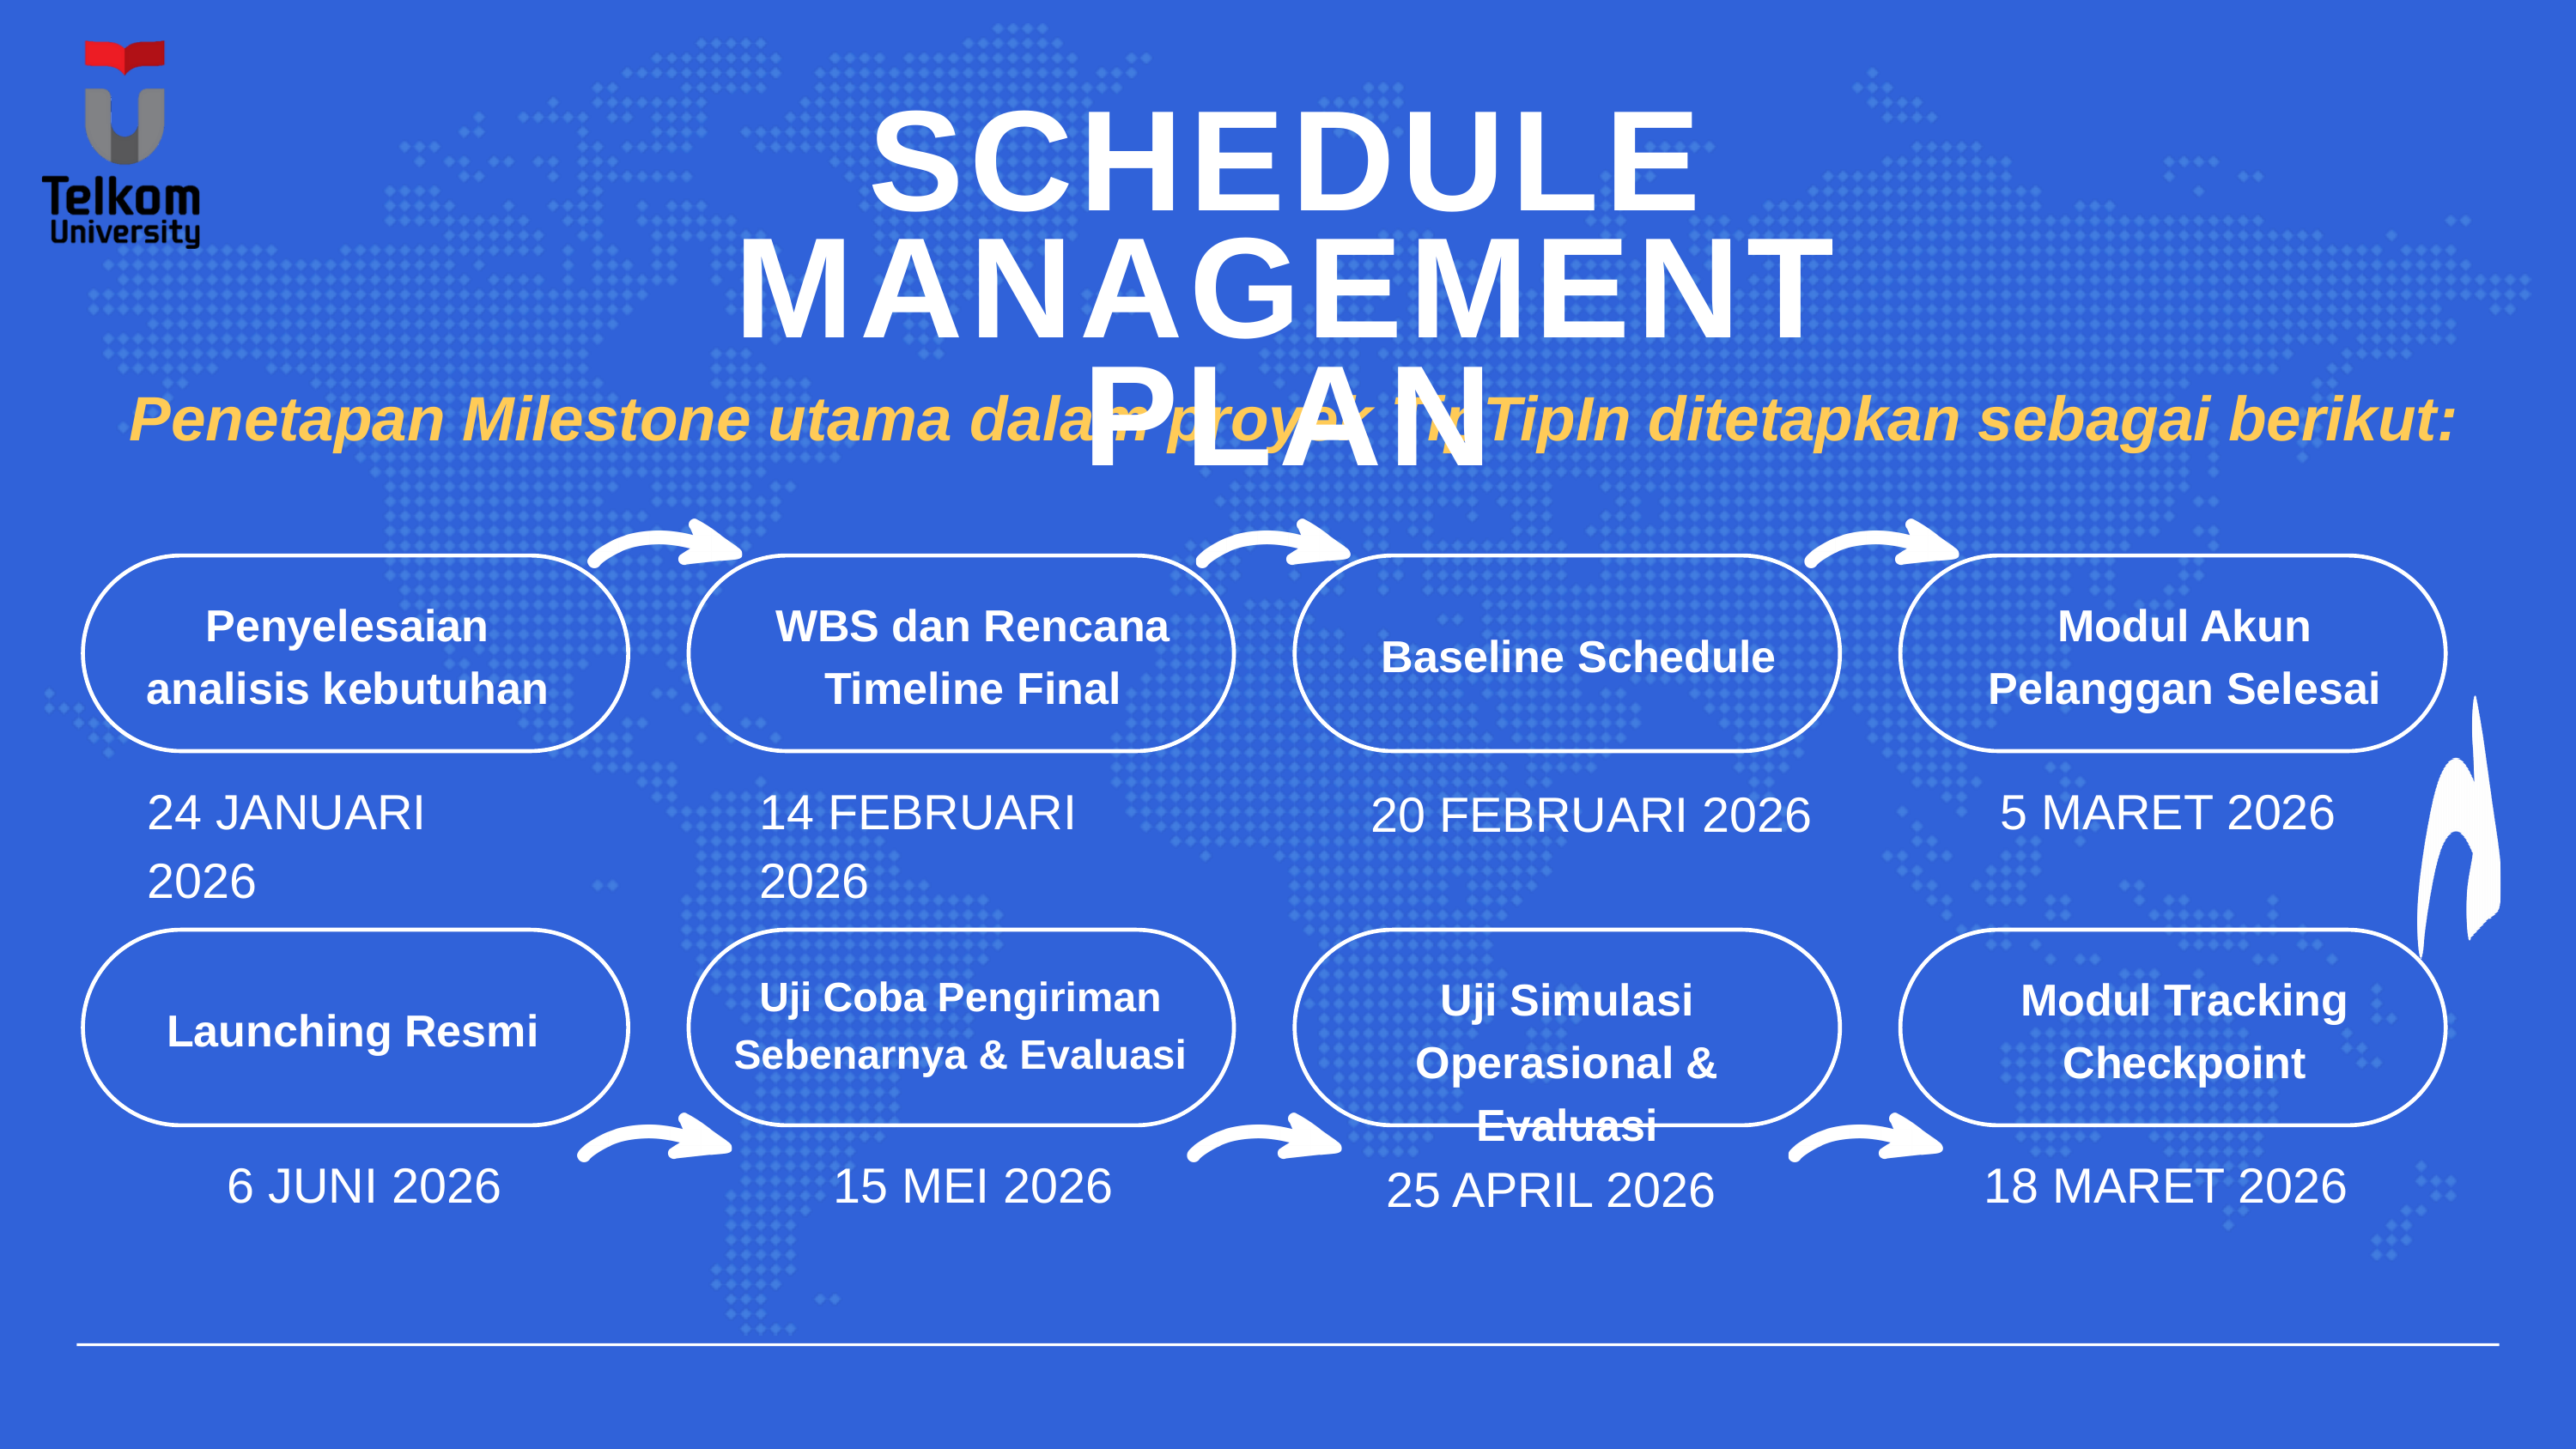

SCHEDULE MANAGEMENT PLAN
Penetapan Milestone utama dalam proyek TipTipIn ditetapkan sebagai berikut:

Penyelesaian analisis kebutuhan
WBS dan Rencana Timeline Final
Modul Akun Pelanggan Selesai
Baseline Schedule
24 JANUARI 2026
14 FEBRUARI 2026
5 MARET 2026
20 FEBRUARI 2026

Uji Coba Pengiriman Sebenarnya & Evaluasi
Uji Simulasi Operasional & Evaluasi
Modul Tracking Checkpoint
Launching Resmi

6 JUNI 2026
15 MEI 2026
18 MARET 2026
25 APRIL 2026